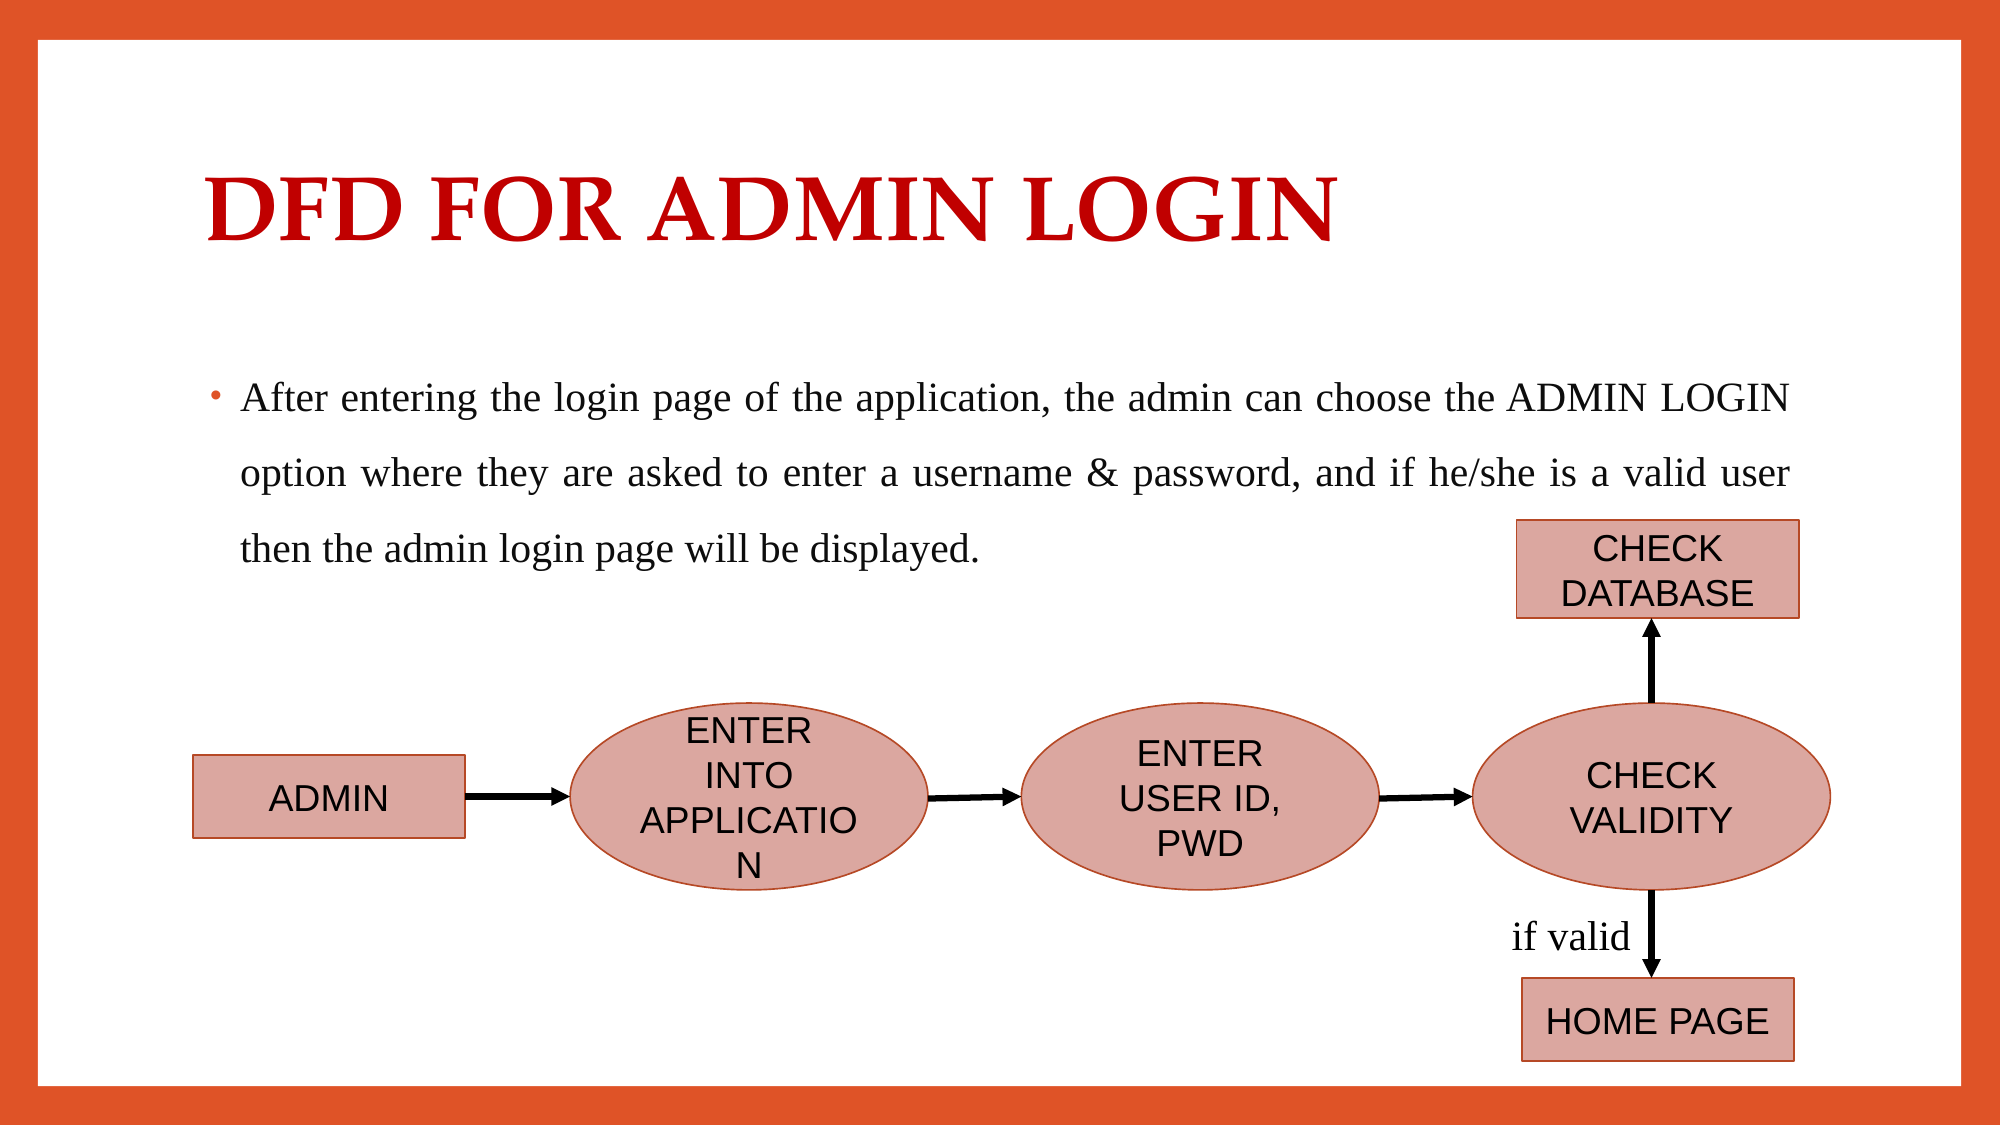

# DFD FOR ADMIN LOGIN
After entering the login page of the application, the admin can choose the ADMIN LOGIN option where they are asked to enter a username & password, and if he/she is a valid user then the admin login page will be displayed.
CHECK DATABASE
ENTER USER ID, PWD
ENTER INTO APPLICATION
CHECK VALIDITY
ADMIN
HOME PAGE
if valid